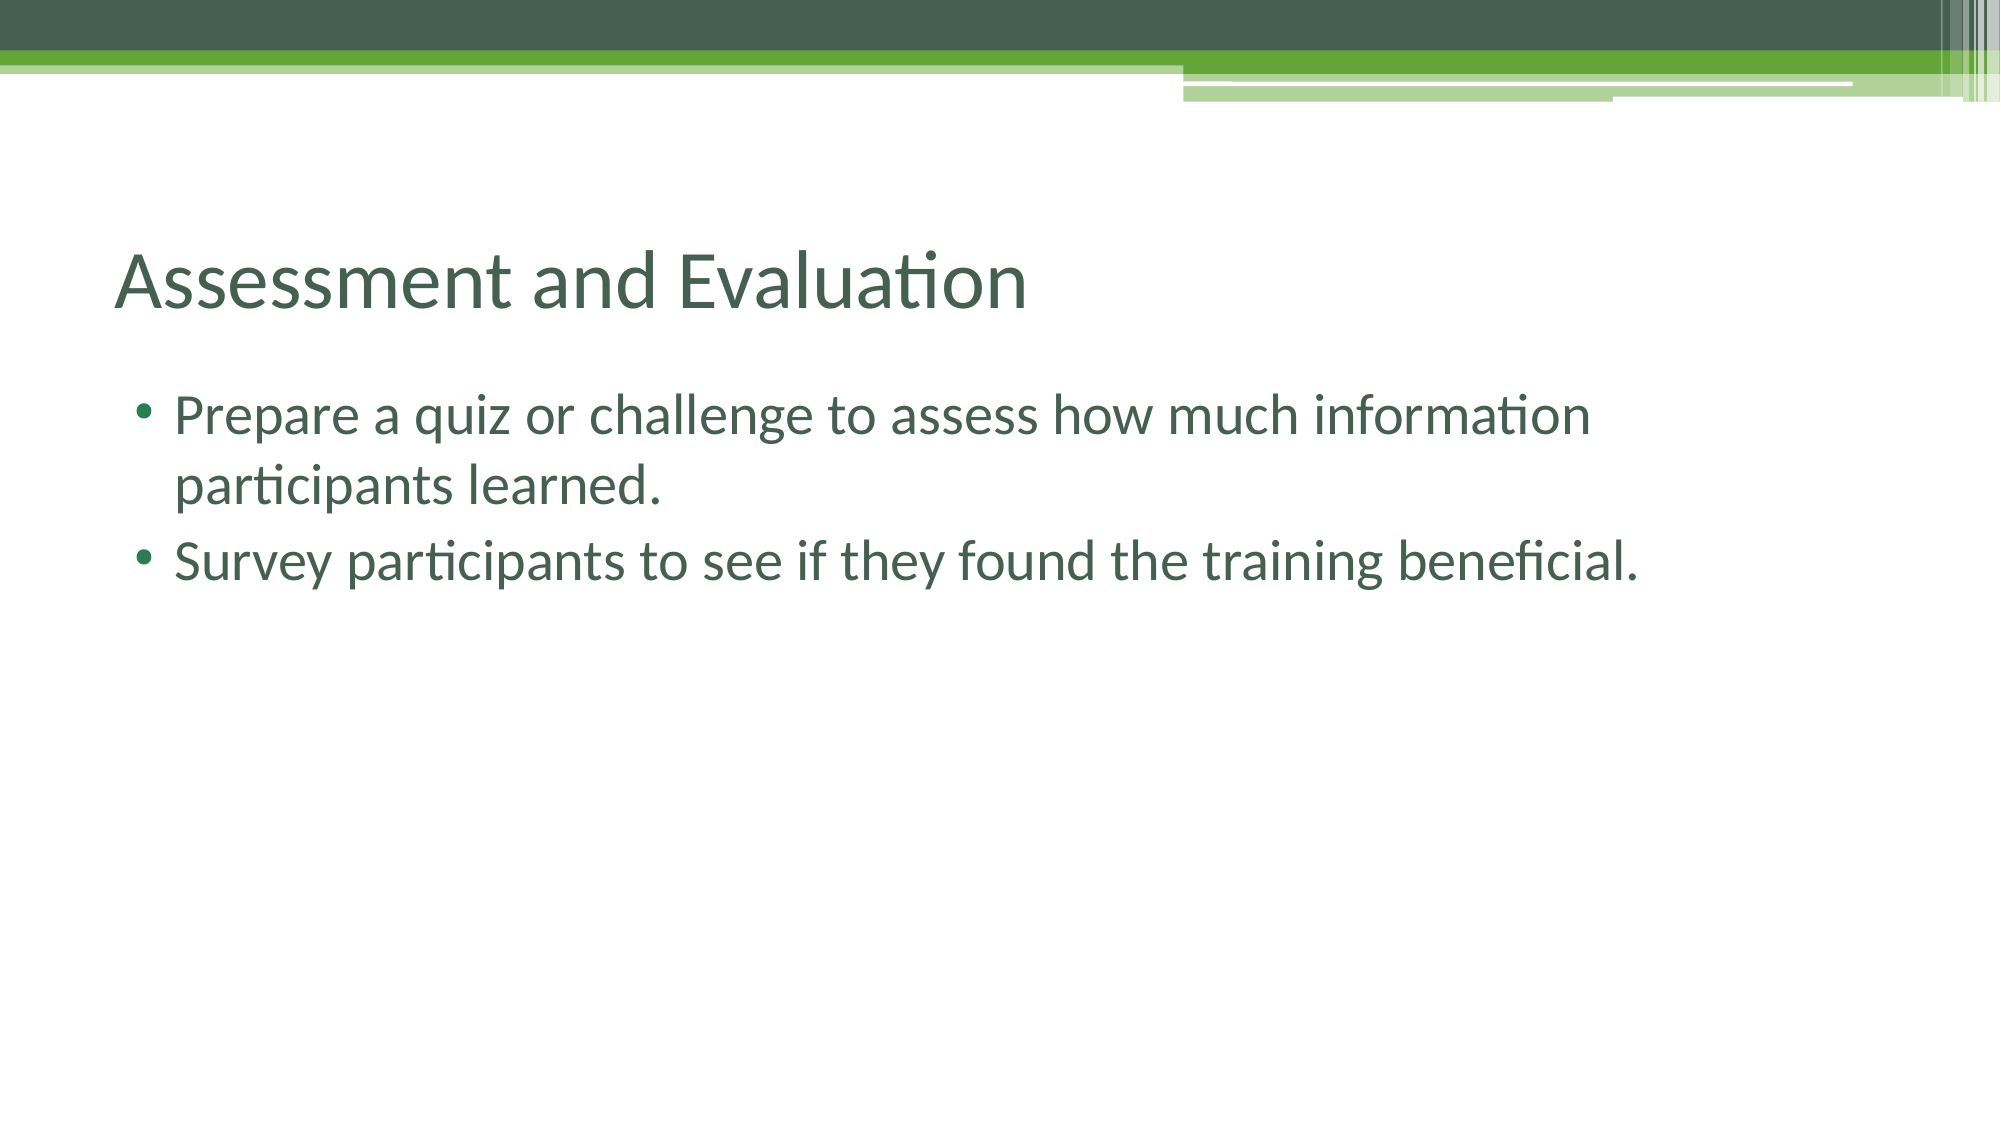

# Assessment and Evaluation
Prepare a quiz or challenge to assess how much information participants learned.
Survey participants to see if they found the training beneficial.